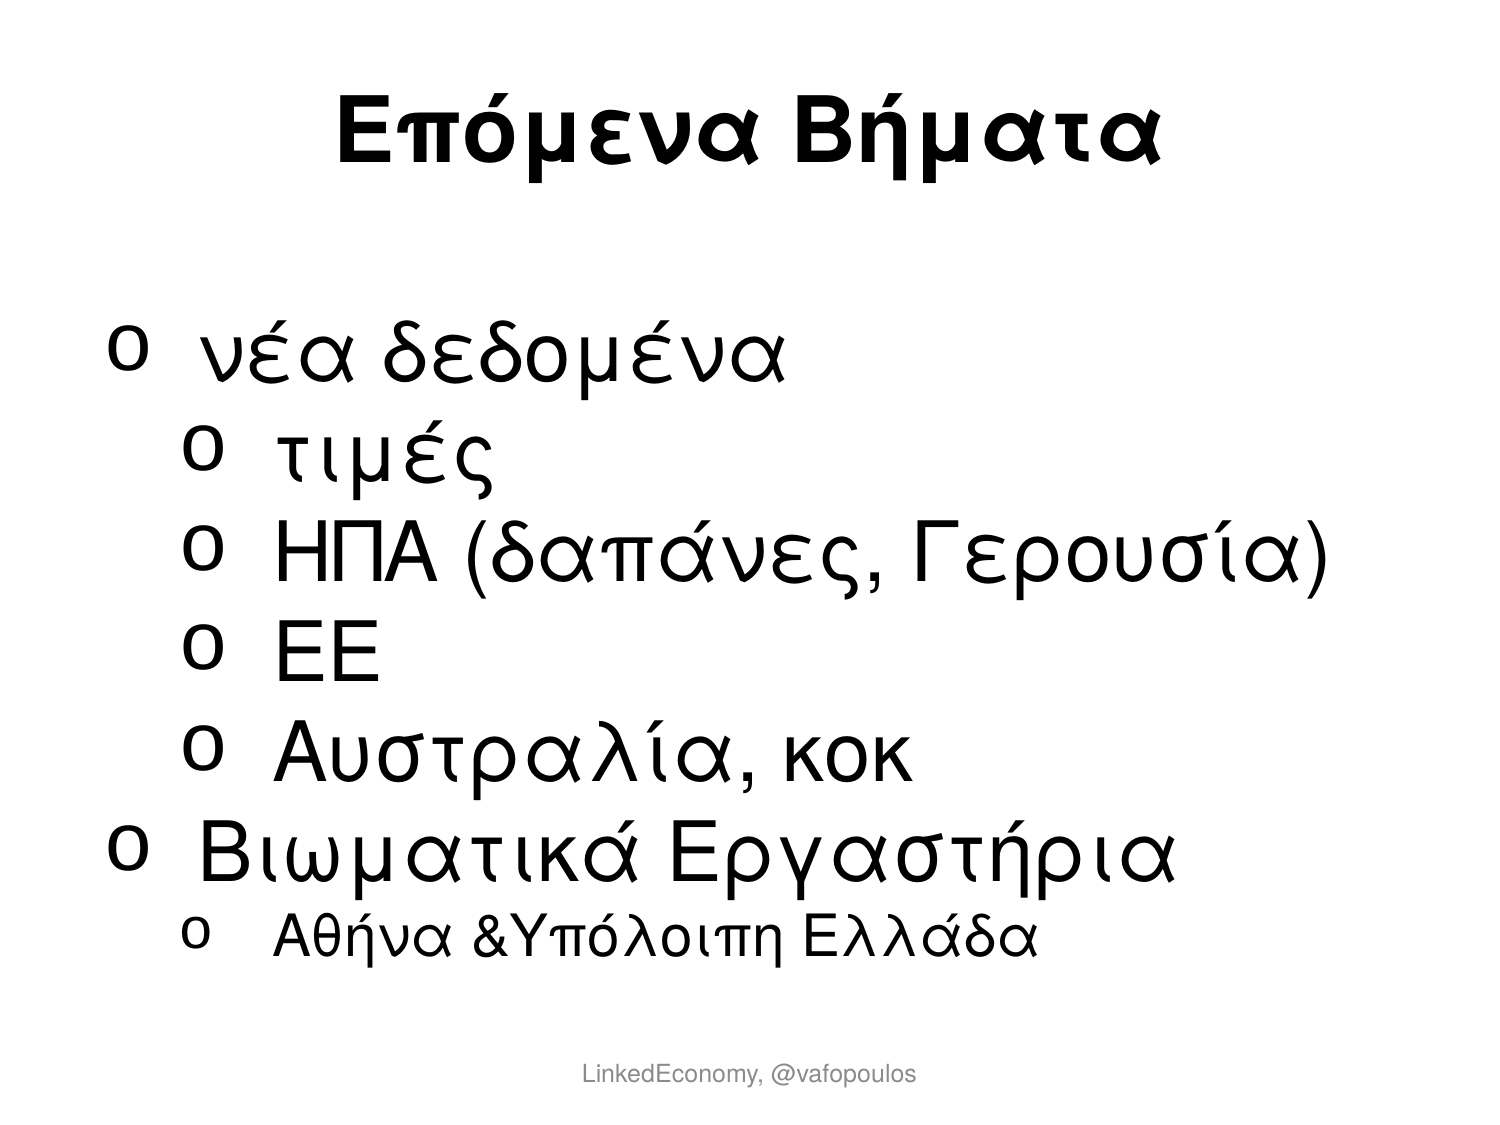

# Επόμενα Βήματα
νέα δεδομένα
τιμές
ΗΠΑ (δαπάνες, Γερουσία)
ΕΕ
Αυστραλία, κοκ
Βιωματικά Εργαστήρια
Αθήνα &Υπόλοιπη Ελλάδα

LinkedEconomy, @vafopoulos